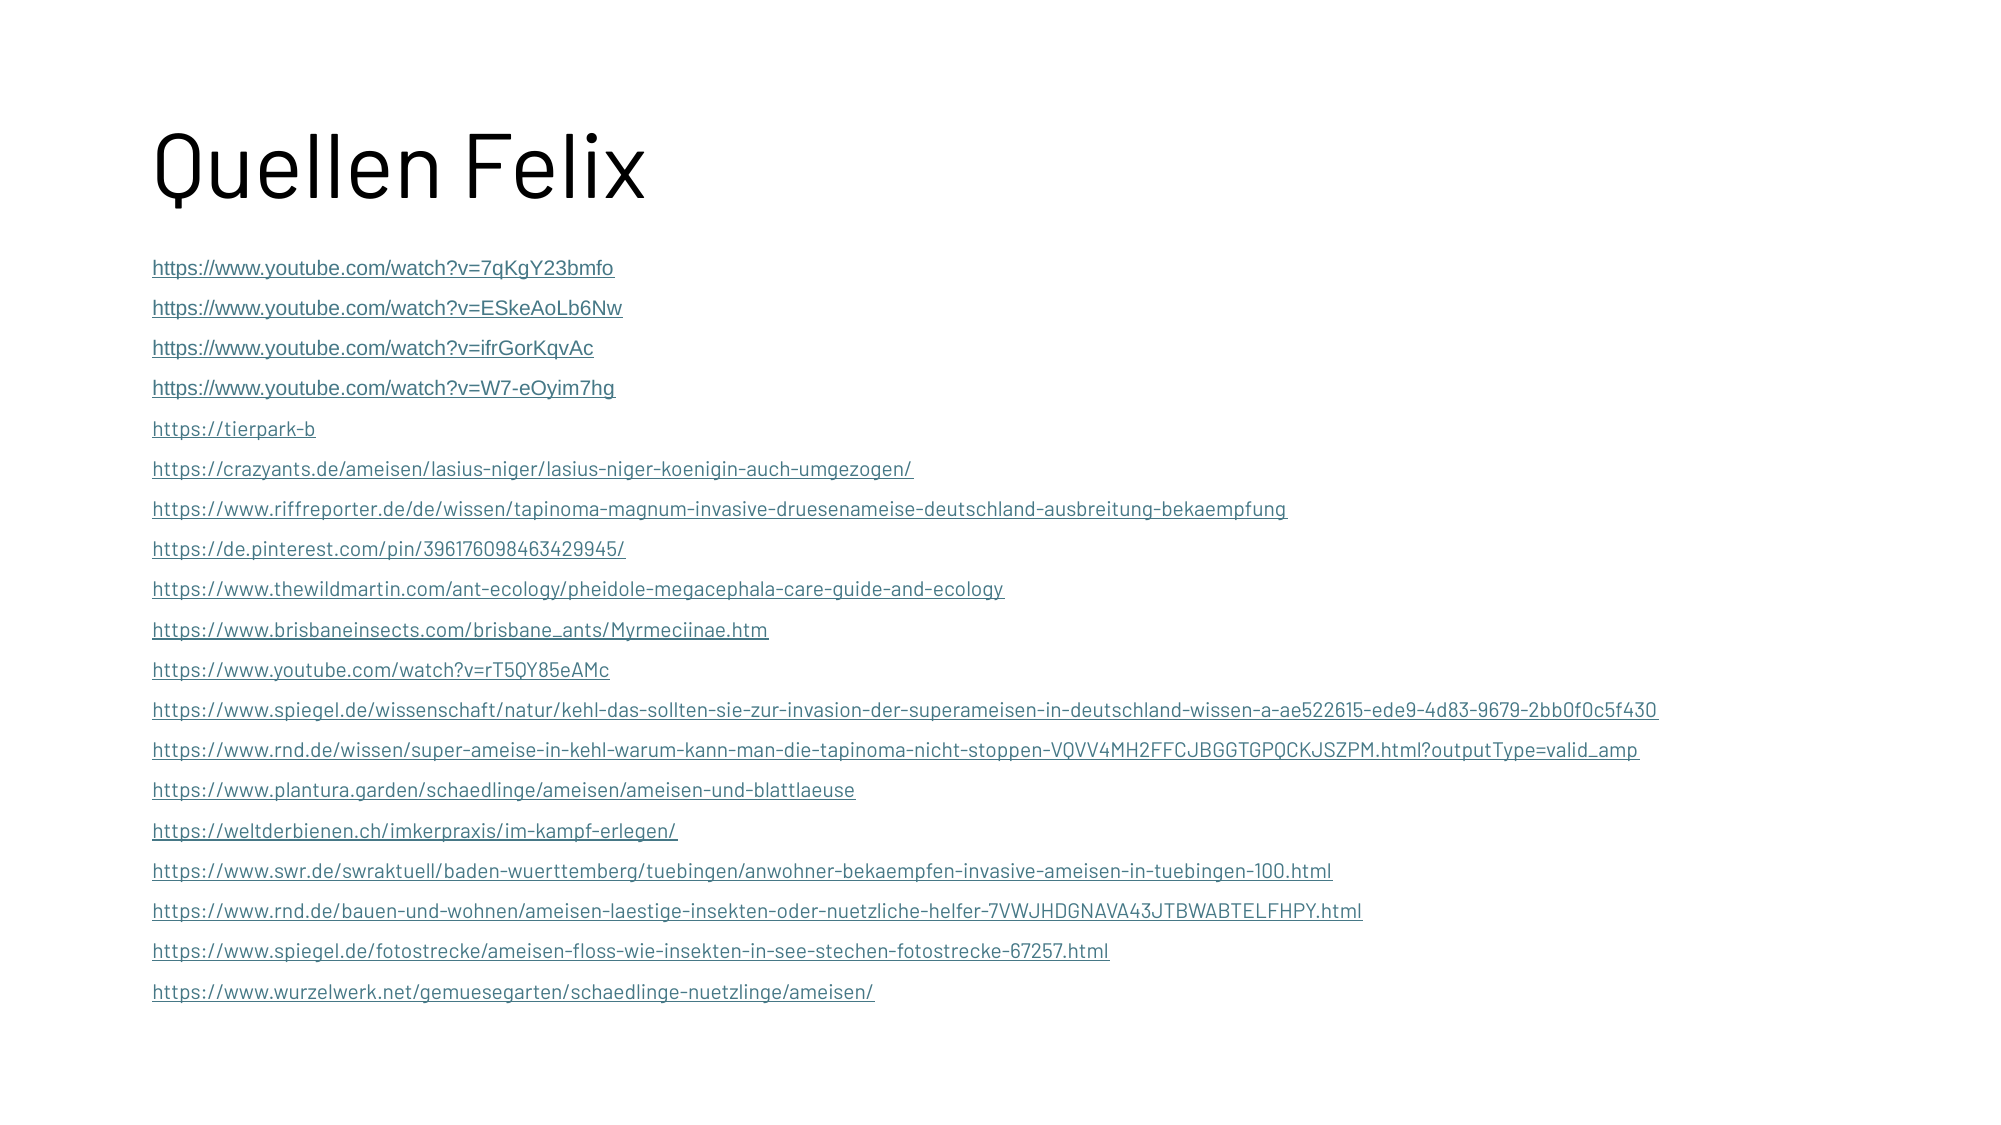

# Quellen Felix
https://www.youtube.com/watch?v=7qKgY23bmfo
https://www.youtube.com/watch?v=ESkeAoLb6Nw
https://www.youtube.com/watch?v=ifrGorKqvAc
https://www.youtube.com/watch?v=W7-eOyim7hg
https://tierpark-b
https://crazyants.de/ameisen/lasius-niger/lasius-niger-koenigin-auch-umgezogen/
https://www.riffreporter.de/de/wissen/tapinoma-magnum-invasive-druesenameise-deutschland-ausbreitung-bekaempfung
https://de.pinterest.com/pin/396176098463429945/
https://www.thewildmartin.com/ant-ecology/pheidole-megacephala-care-guide-and-ecology
https://www.brisbaneinsects.com/brisbane_ants/Myrmeciinae.htm
https://www.youtube.com/watch?v=rT5QY85eAMc
https://www.spiegel.de/wissenschaft/natur/kehl-das-sollten-sie-zur-invasion-der-superameisen-in-deutschland-wissen-a-ae522615-ede9-4d83-9679-2bb0f0c5f430
https://www.rnd.de/wissen/super-ameise-in-kehl-warum-kann-man-die-tapinoma-nicht-stoppen-VQVV4MH2FFCJBGGTGPQCKJSZPM.html?outputType=valid_amp
https://www.plantura.garden/schaedlinge/ameisen/ameisen-und-blattlaeuse
https://weltderbienen.ch/imkerpraxis/im-kampf-erlegen/
https://www.swr.de/swraktuell/baden-wuerttemberg/tuebingen/anwohner-bekaempfen-invasive-ameisen-in-tuebingen-100.html
https://www.rnd.de/bauen-und-wohnen/ameisen-laestige-insekten-oder-nuetzliche-helfer-7VWJHDGNAVA43JTBWABTELFHPY.html
https://www.spiegel.de/fotostrecke/ameisen-floss-wie-insekten-in-see-stechen-fotostrecke-67257.html
https://www.wurzelwerk.net/gemuesegarten/schaedlinge-nuetzlinge/ameisen/